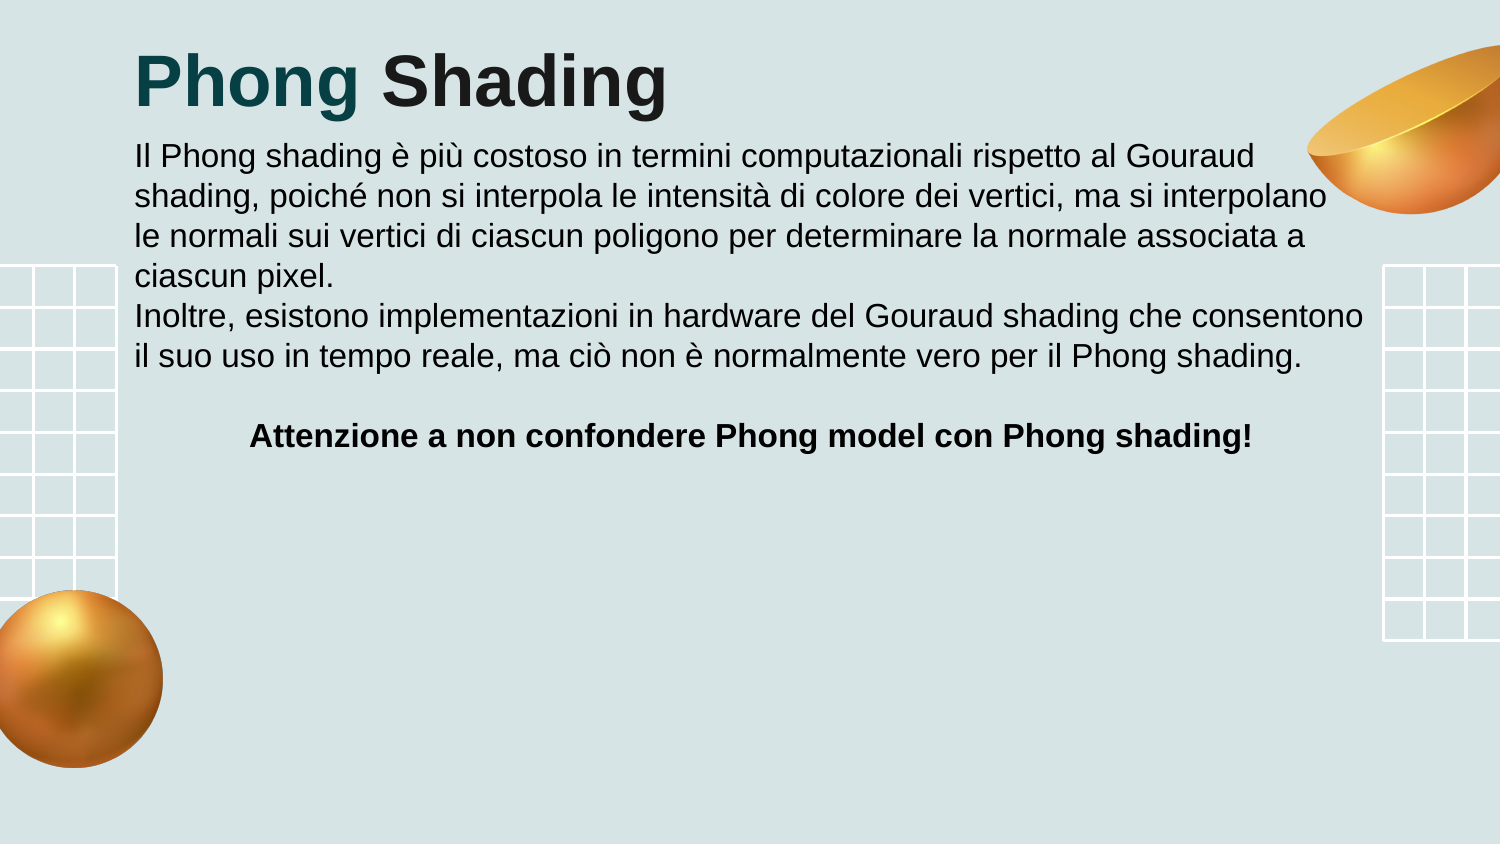

Phong Shading
Il Phong shading è più costoso in termini computazionali rispetto al Gouraud shading, poiché non si interpola le intensità di colore dei vertici, ma si interpolano
le normali sui vertici di ciascun poligono per determinare la normale associata a ciascun pixel.
Inoltre, esistono implementazioni in hardware del Gouraud shading che consentono il suo uso in tempo reale, ma ciò non è normalmente vero per il Phong shading.

Attenzione a non confondere Phong model con Phong shading!